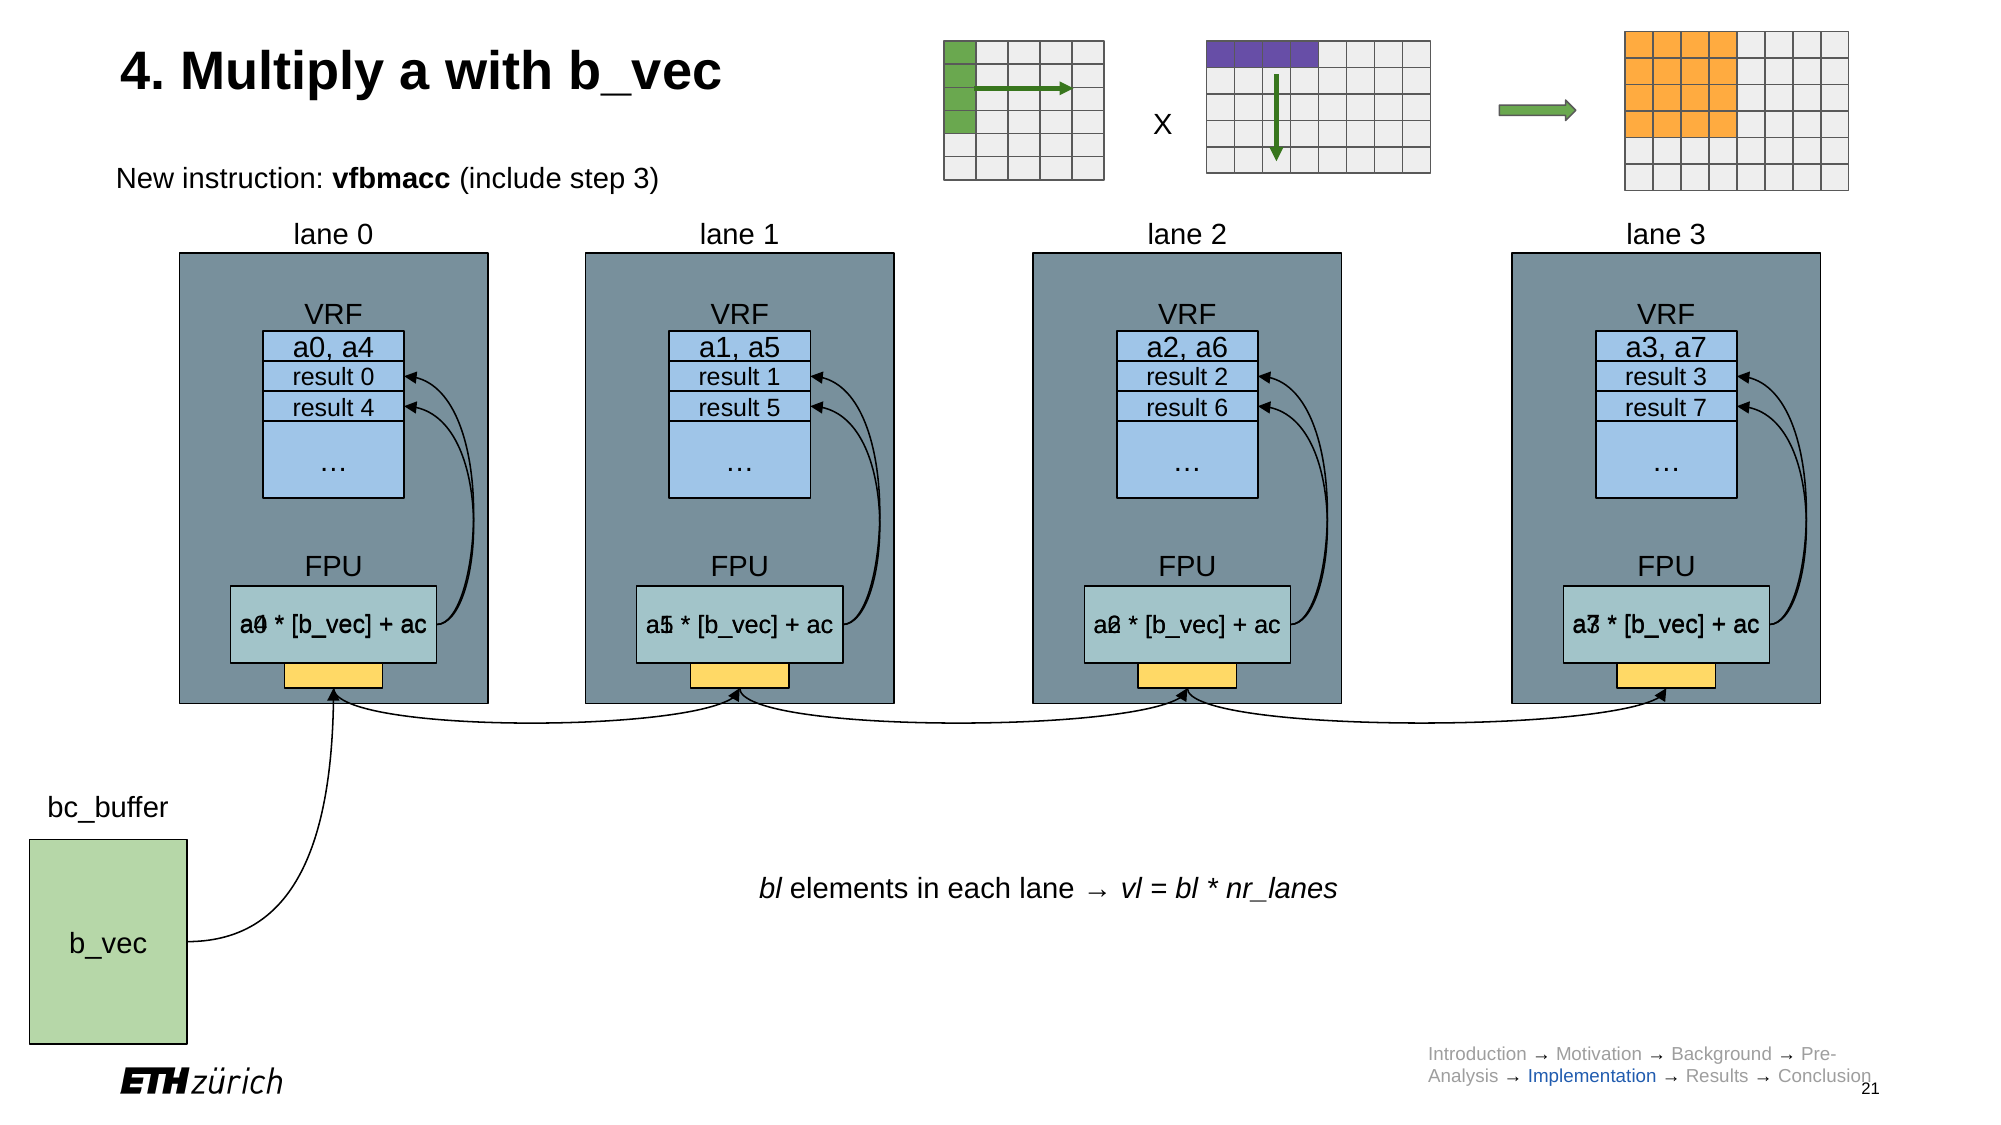

X

# 4. Multiply a with b_vec
New instruction: vfbmacc (include step 3)

lane 0

VRF
a0, a4

…

FPU

lane 1

VRF
a1, a5

…

FPU

lane 2

VRF
a2, a6

…

FPU

lane 3

VRF
a3, a7

…

FPU

result 2
result 3
result 0
result 1
result 4
result 5
result 6
result 7
a4 * [b_vec] + ac
a7 * [b_vec] + ac
a5 * [b_vec] + ac
a6 * [b_vec] + ac
a0 * [b_vec] + ac
a1 * [b_vec] + ac
a2 * [b_vec] + ac
a3 * [b_vec] + ac
bc_buffer
b_vec
bl elements in each lane → vl = bl * nr_lanes
Introduction → Motivation → Background → Pre-Analysis → Implementation → Results → Conclusion
21